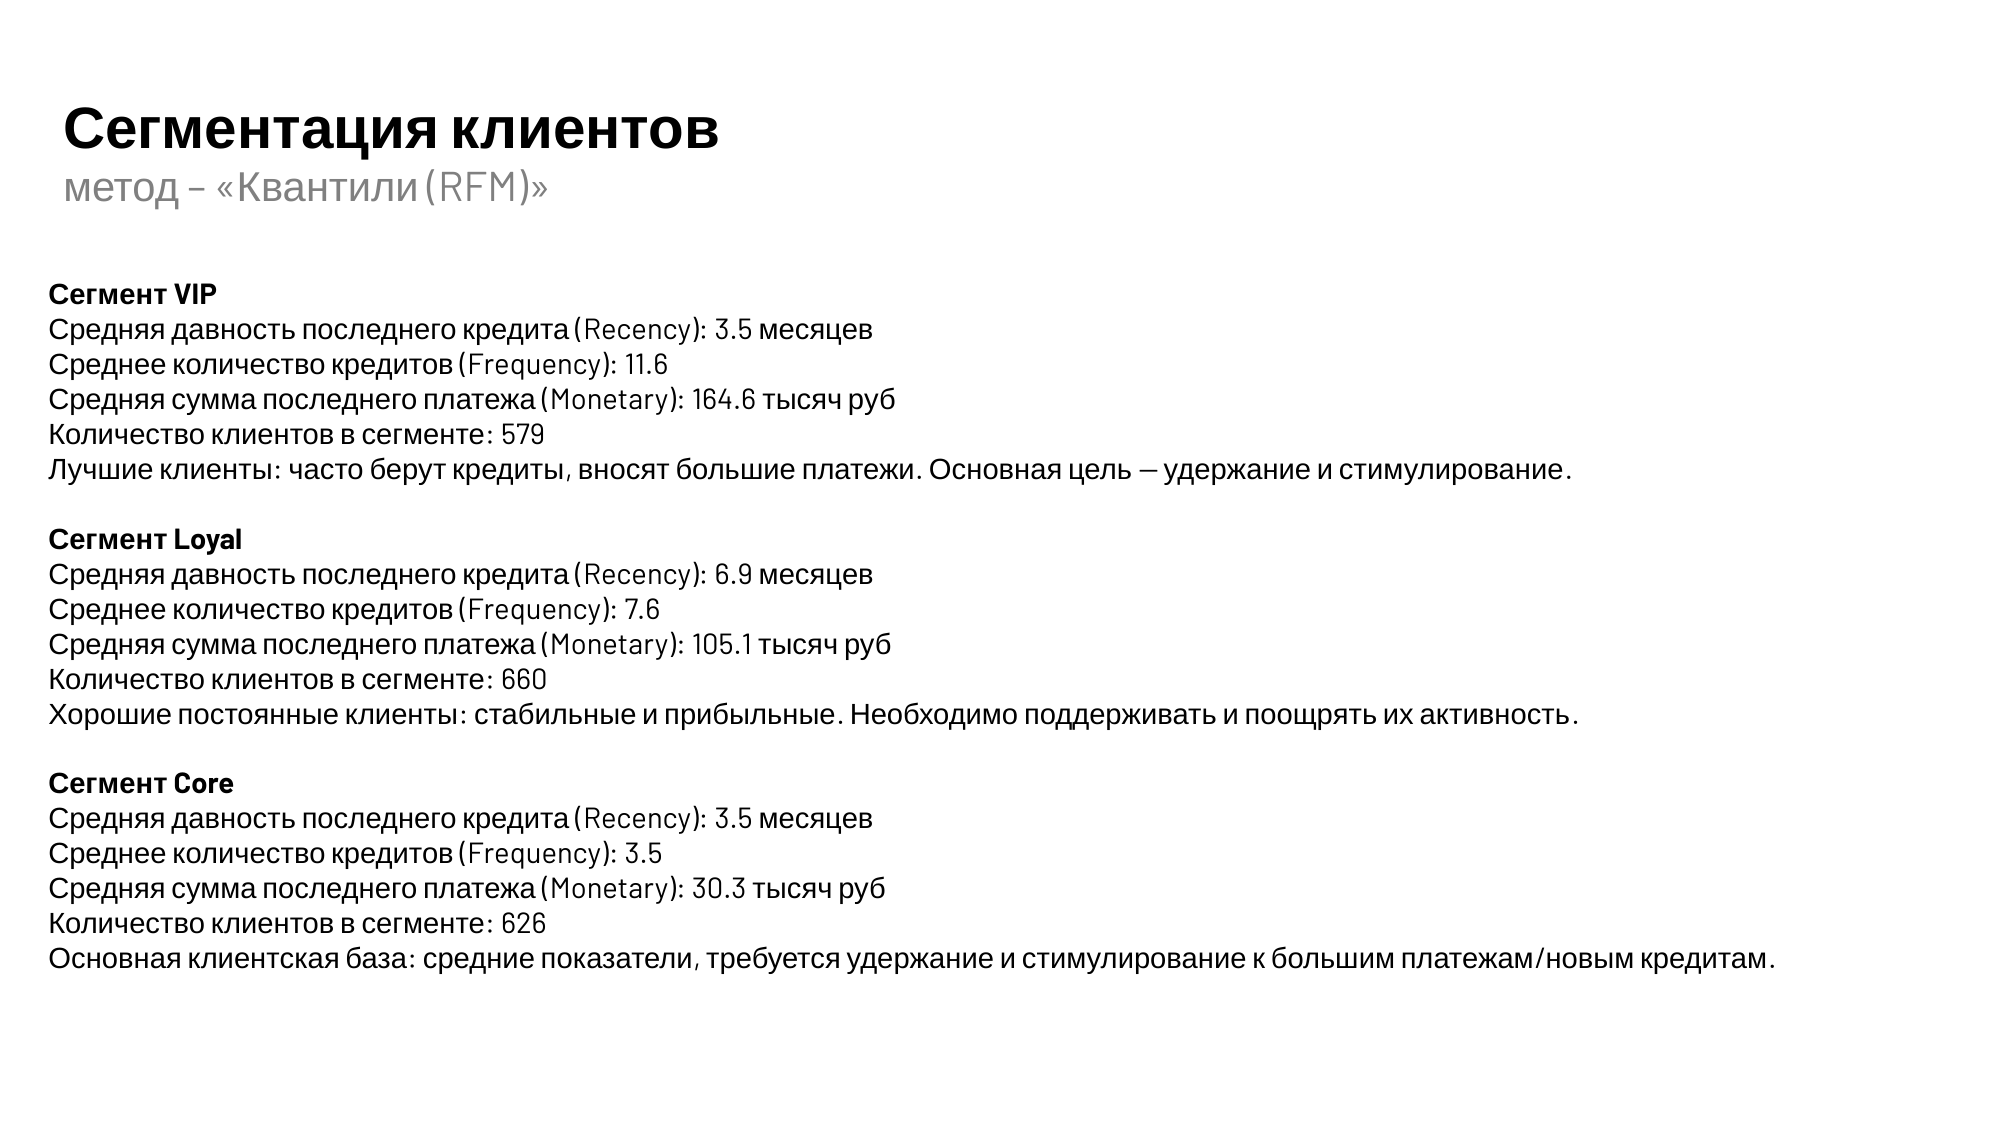

Сегментация клиентов
метод – «Квантили (RFM)»
Сегмент VIP
Средняя давность последнего кредита (Recency): 3.5 месяцев
Среднее количество кредитов (Frequency): 11.6
Средняя сумма последнего платежа (Monetary): 164.6 тысяч руб
Количество клиентов в сегменте: 579
Лучшие клиенты: часто берут кредиты, вносят большие платежи. Основная цель — удержание и стимулирование.

Сегмент Loyal
Средняя давность последнего кредита (Recency): 6.9 месяцев
Среднее количество кредитов (Frequency): 7.6
Средняя сумма последнего платежа (Monetary): 105.1 тысяч руб
Количество клиентов в сегменте: 660
Хорошие постоянные клиенты: стабильные и прибыльные. Необходимо поддерживать и поощрять их активность.

Сегмент Core
Средняя давность последнего кредита (Recency): 3.5 месяцев
Среднее количество кредитов (Frequency): 3.5
Средняя сумма последнего платежа (Monetary): 30.3 тысяч руб
Количество клиентов в сегменте: 626
Основная клиентская база: средние показатели, требуется удержание и стимулирование к большим платежам/новым кредитам.